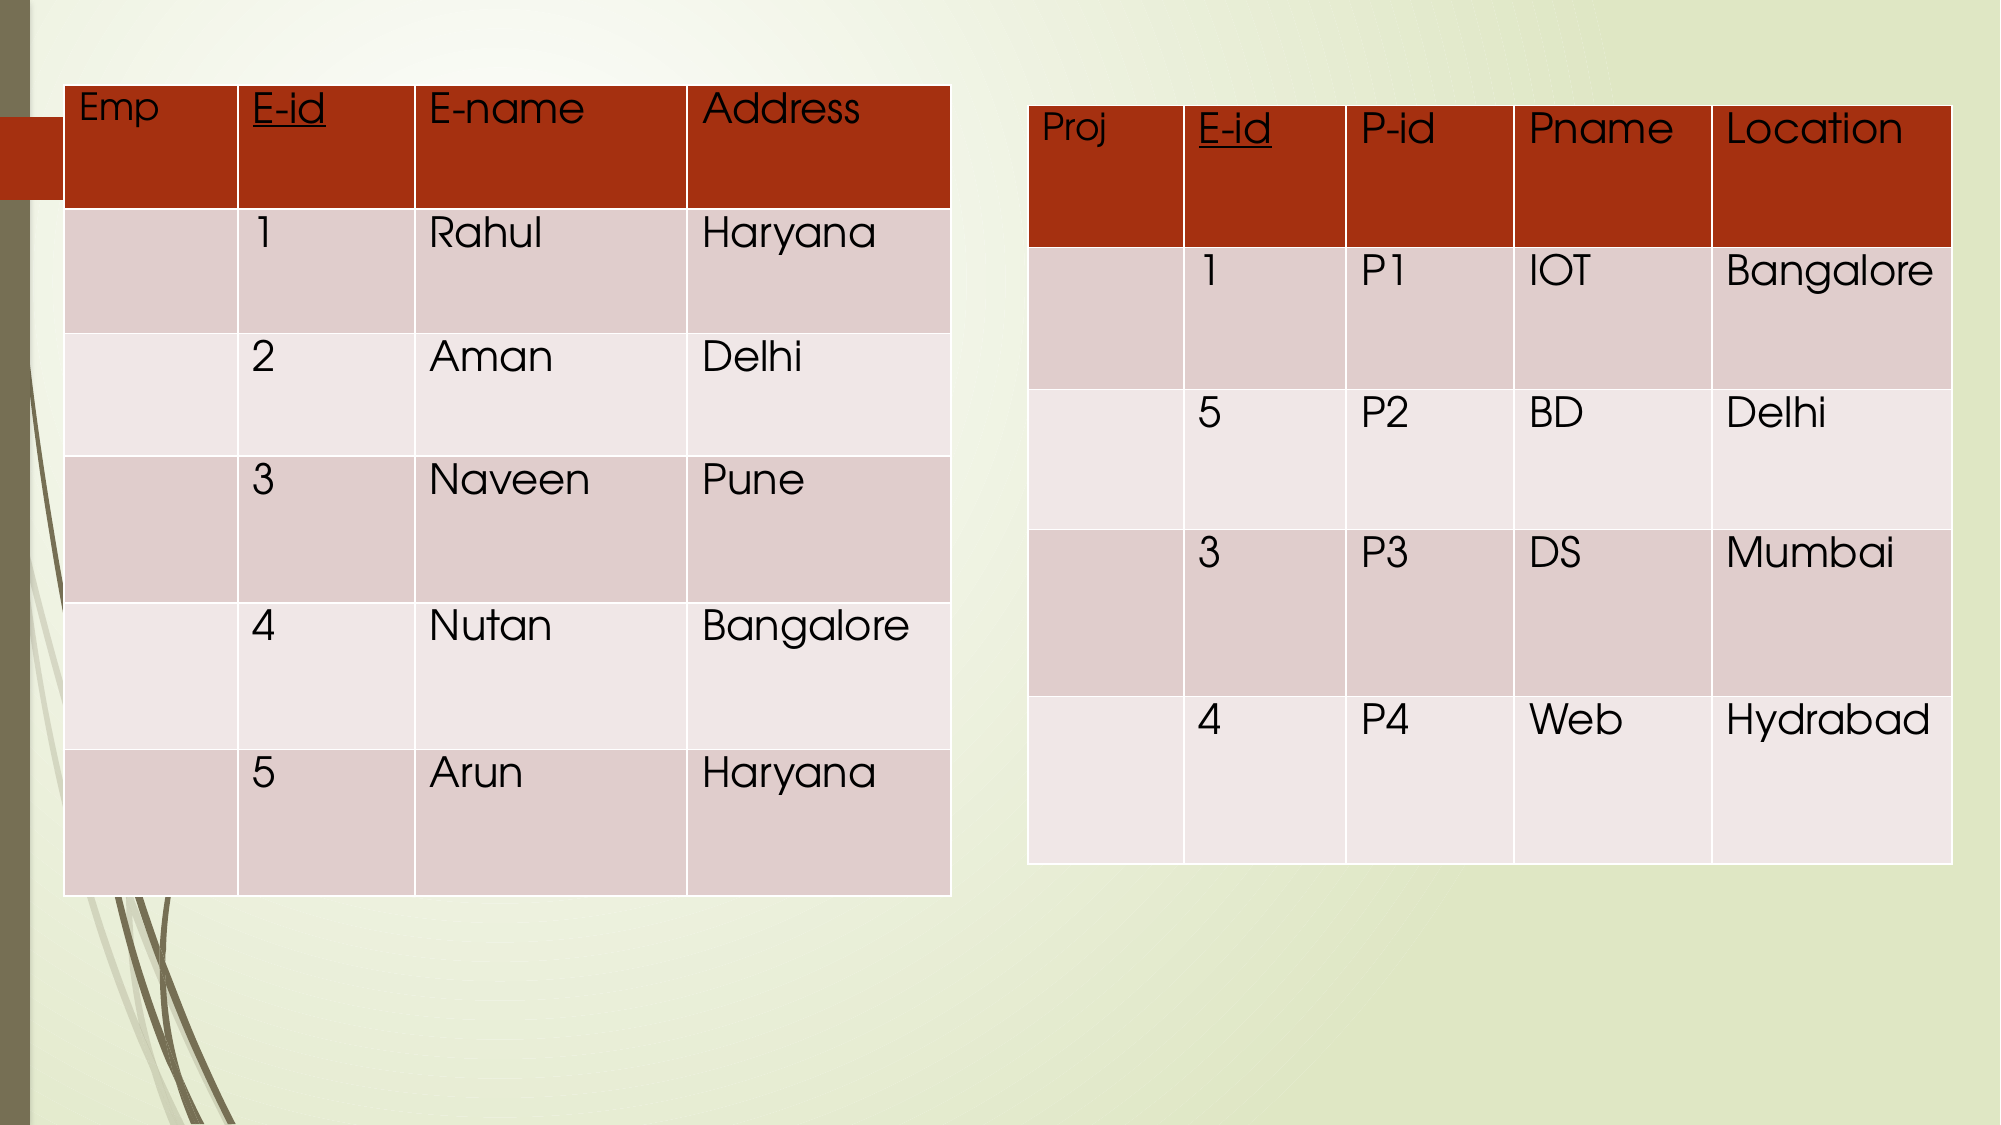

| Emp | E-id | E-name | Address |
| --- | --- | --- | --- |
|  | 1 | Rahul | Haryana |
|  | 2 | Aman | Delhi |
|  | 3 | Naveen | Pune |
|  | 4 | Nutan | Bangalore |
|  | 5 | Arun | Haryana |
| Proj | E-id | P-id | Pname | Location |
| --- | --- | --- | --- | --- |
|  | 1 | P1 | IOT | Bangalore |
|  | 5 | P2 | BD | Delhi |
|  | 3 | P3 | DS | Mumbai |
|  | 4 | P4 | Web | Hydrabad |